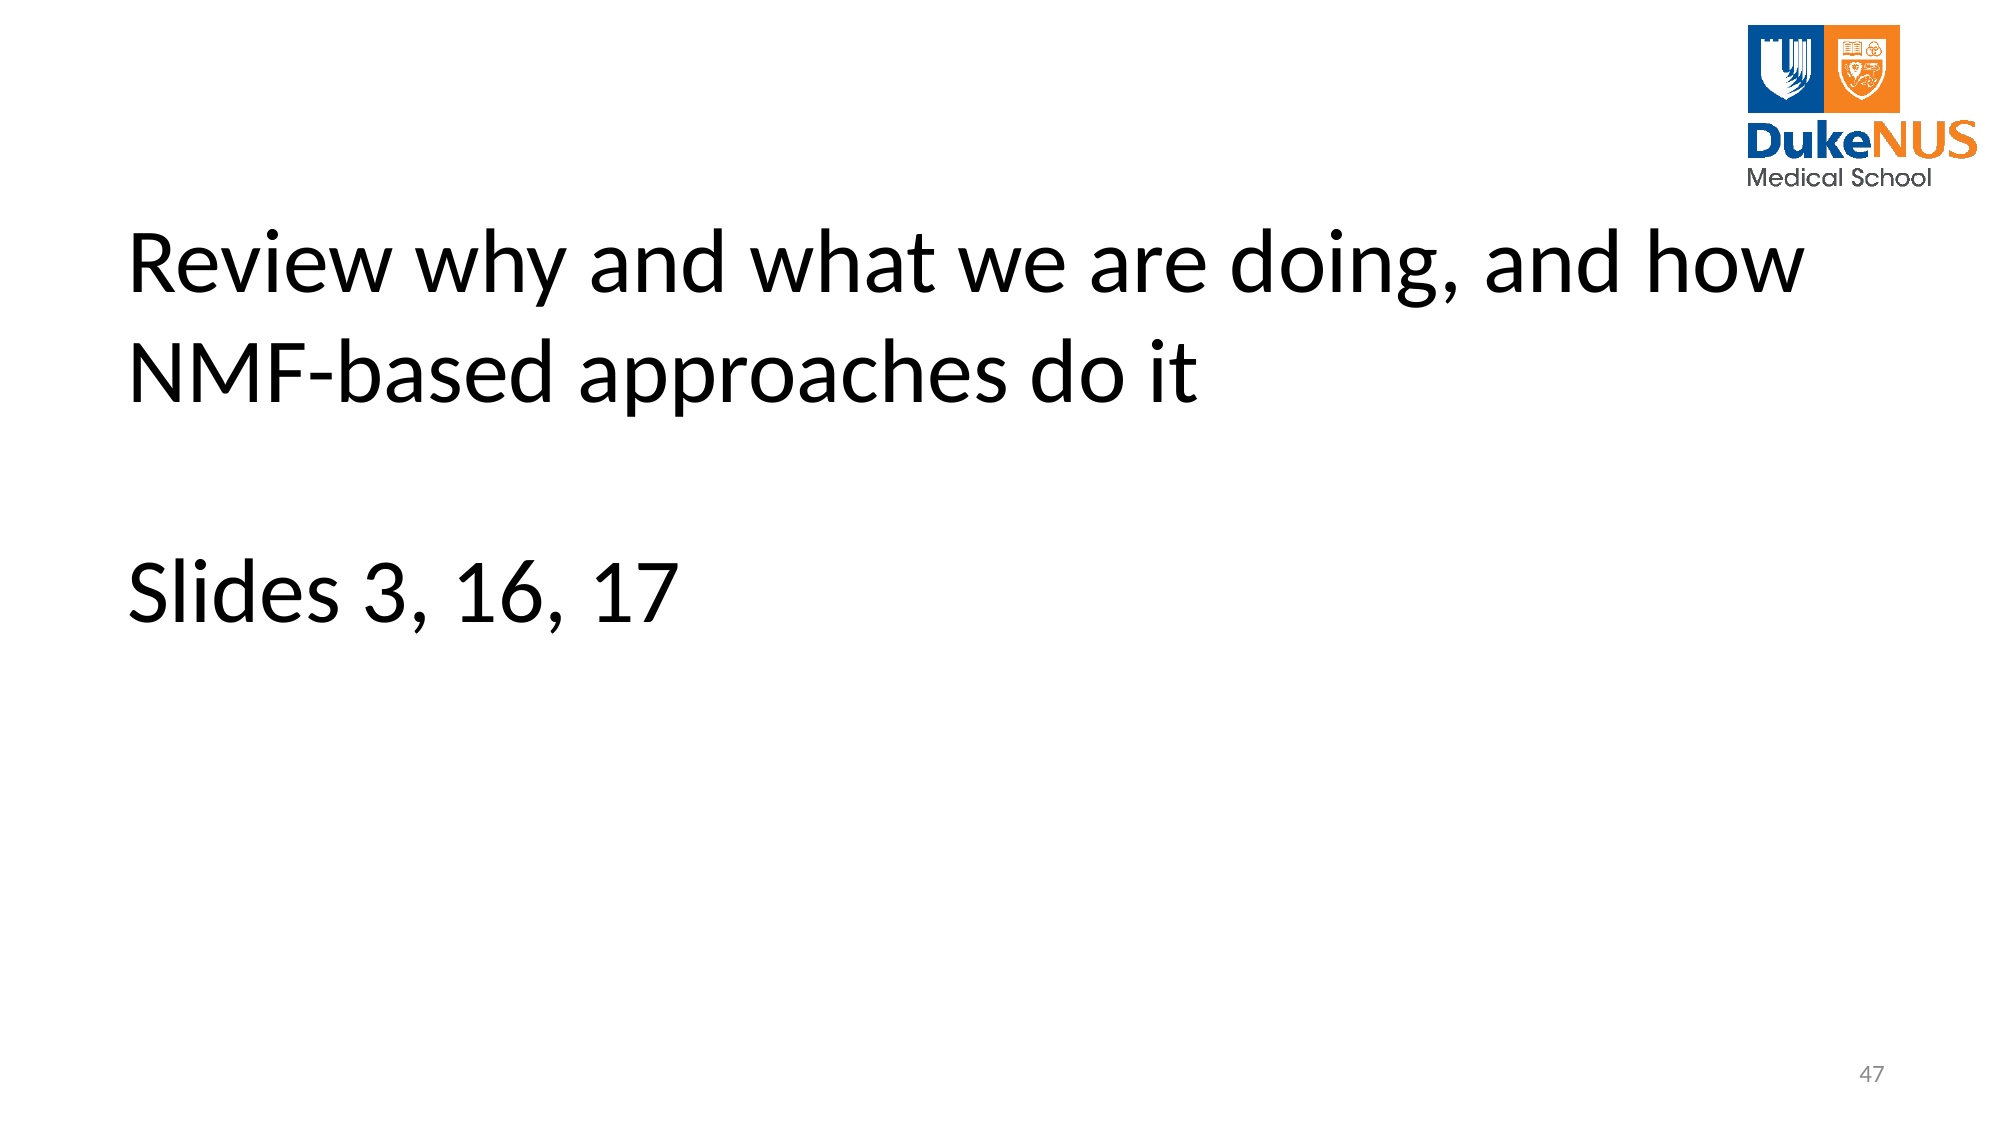

# Review why and what we are doing, and how NMF-based approaches do it Slides 3, 16, 17
47